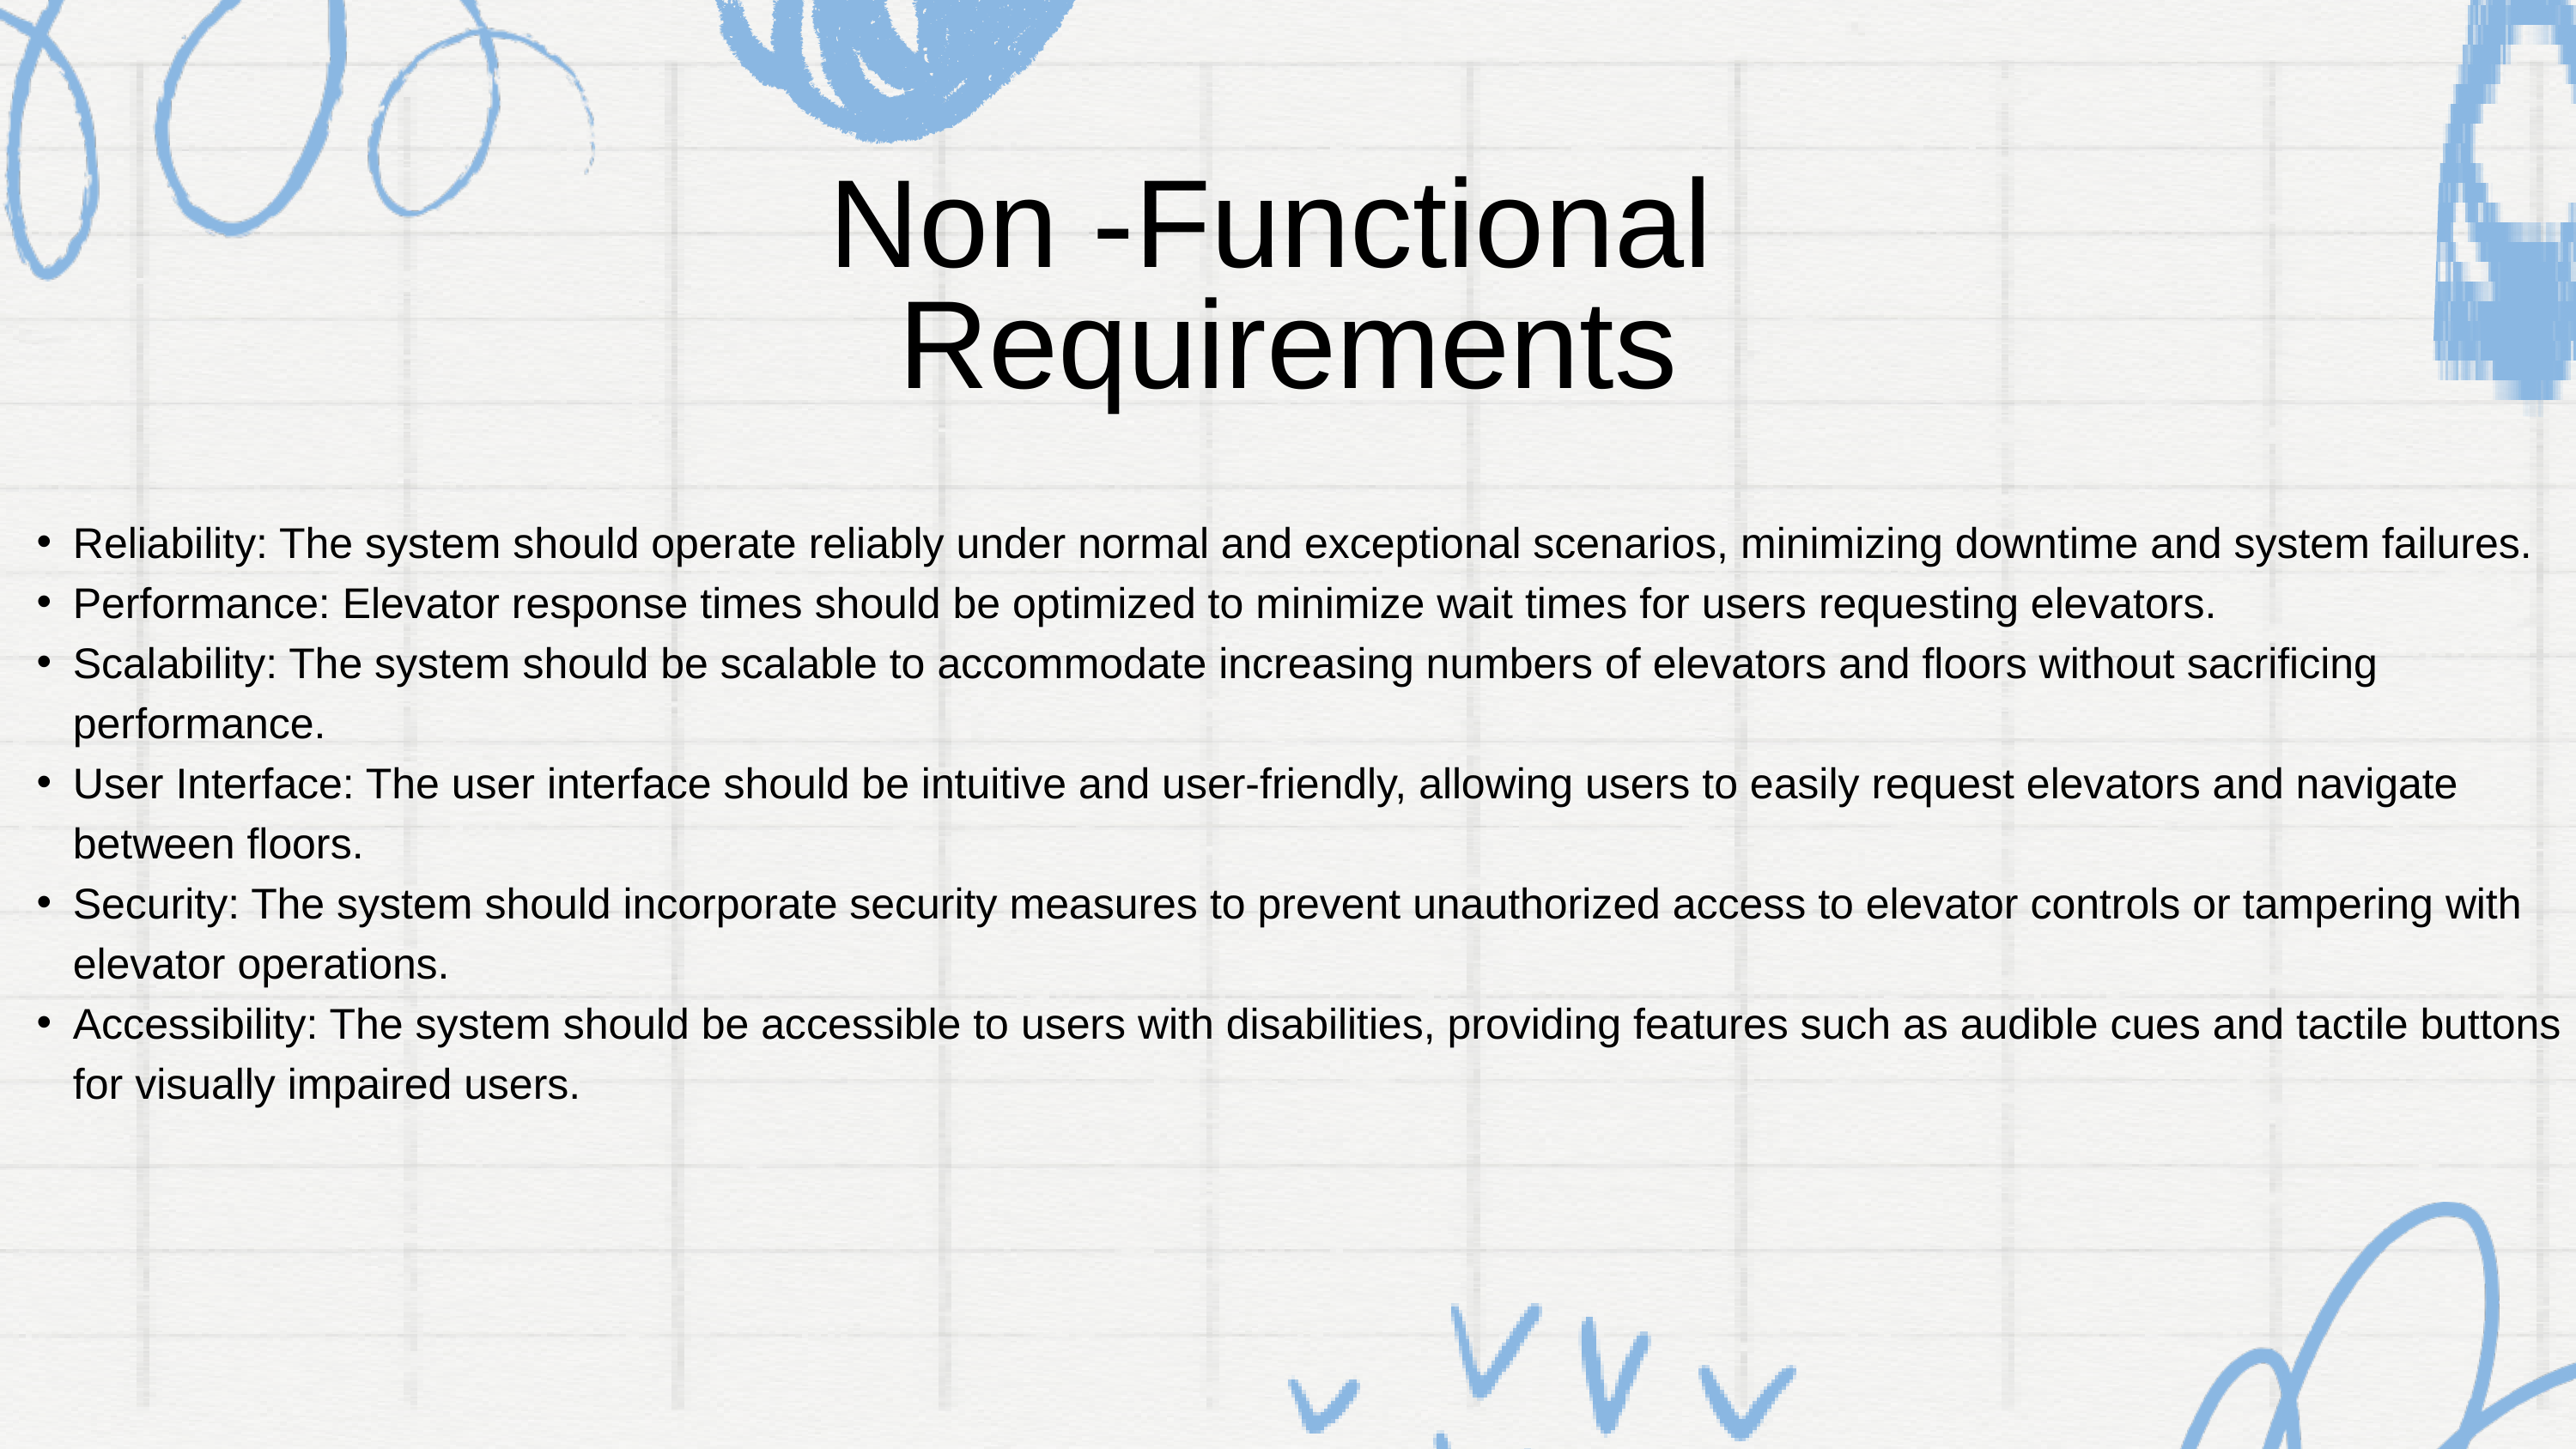

Non -Functional  Requirements
Reliability: The system should operate reliably under normal and exceptional scenarios, minimizing downtime and system failures.
Performance: Elevator response times should be optimized to minimize wait times for users requesting elevators.
Scalability: The system should be scalable to accommodate increasing numbers of elevators and floors without sacrificing performance.
User Interface: The user interface should be intuitive and user-friendly, allowing users to easily request elevators and navigate between floors.
Security: The system should incorporate security measures to prevent unauthorized access to elevator controls or tampering with elevator operations.
Accessibility: The system should be accessible to users with disabilities, providing features such as audible cues and tactile buttons for visually impaired users.